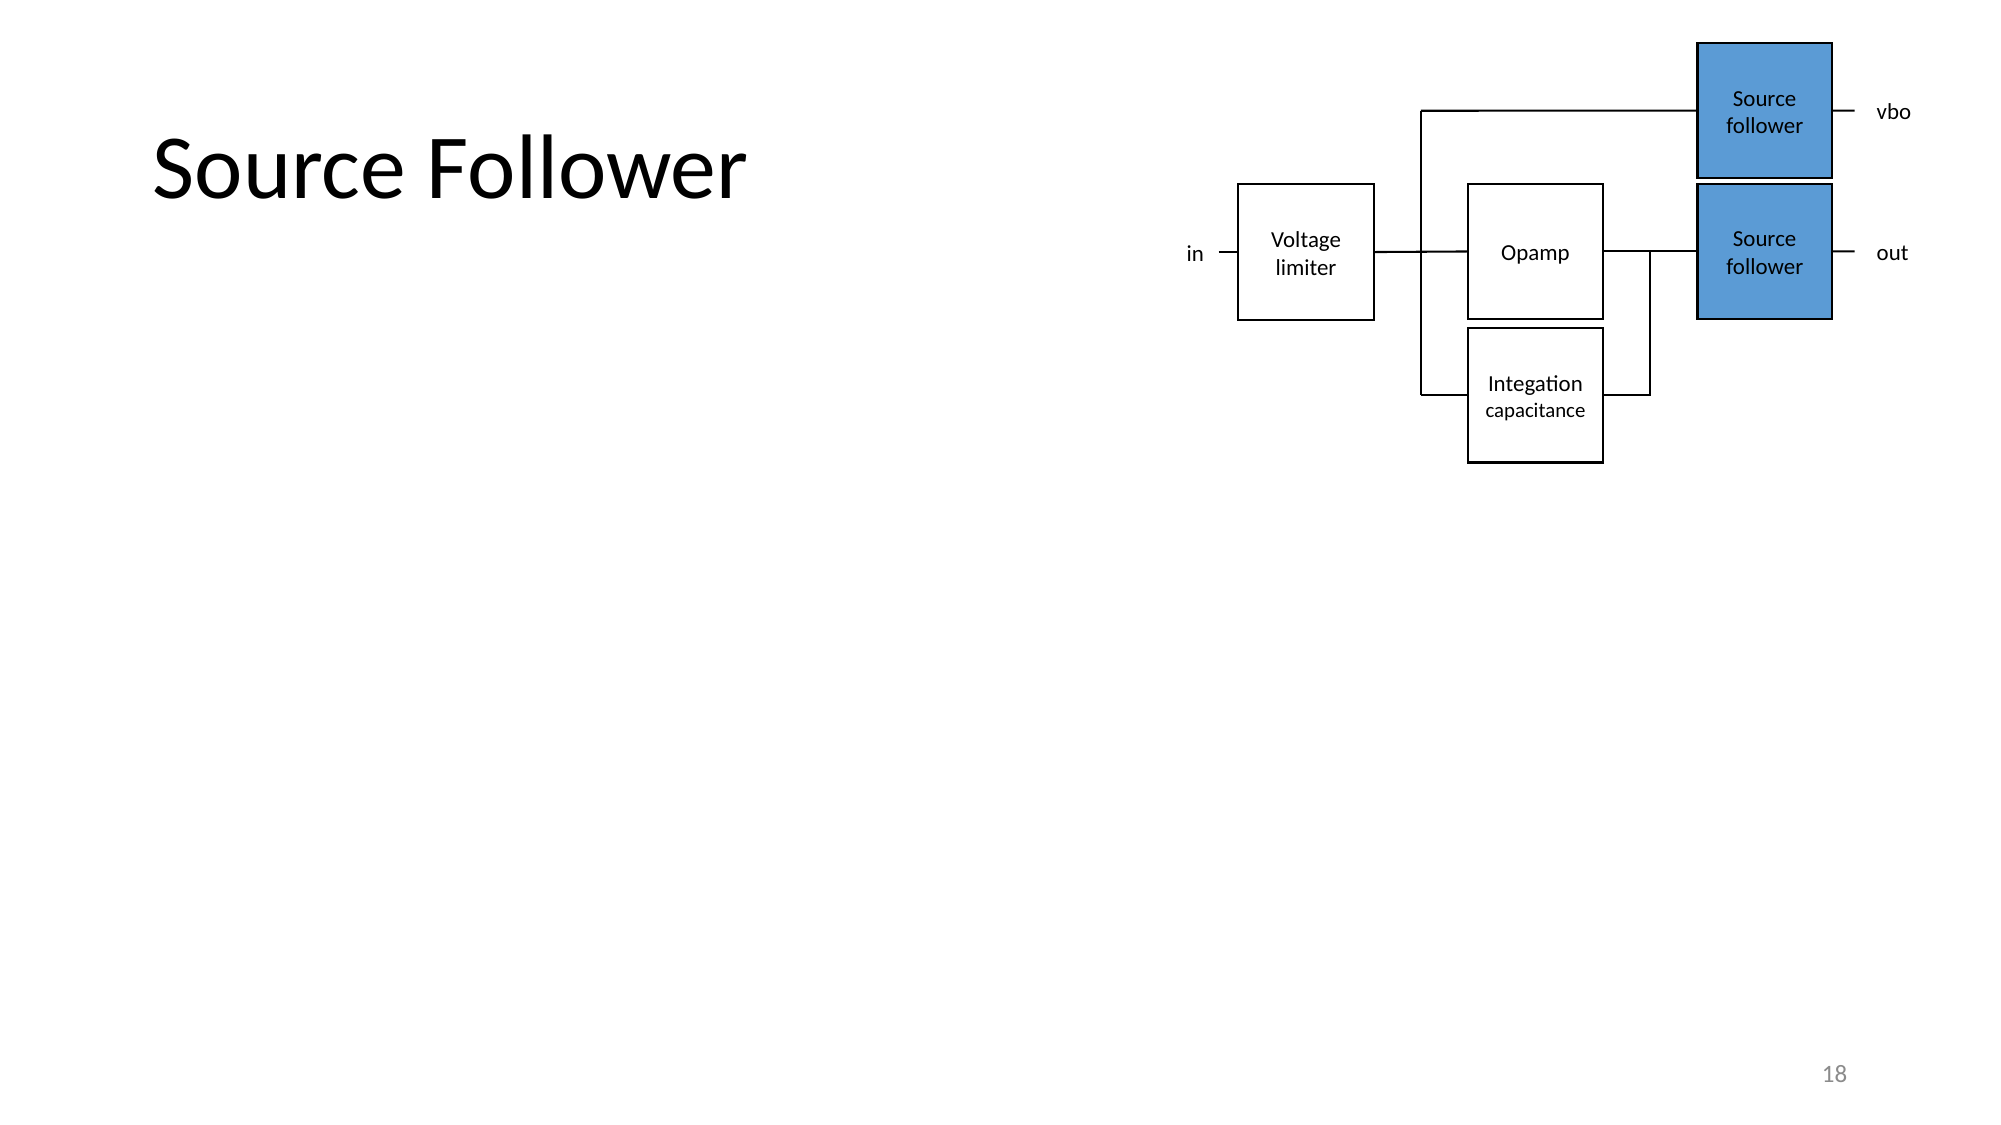

Source
follower
vbo
Voltage limiter
Source follower
Opamp
out
in
Integation
capacitance
# Source Follower
18